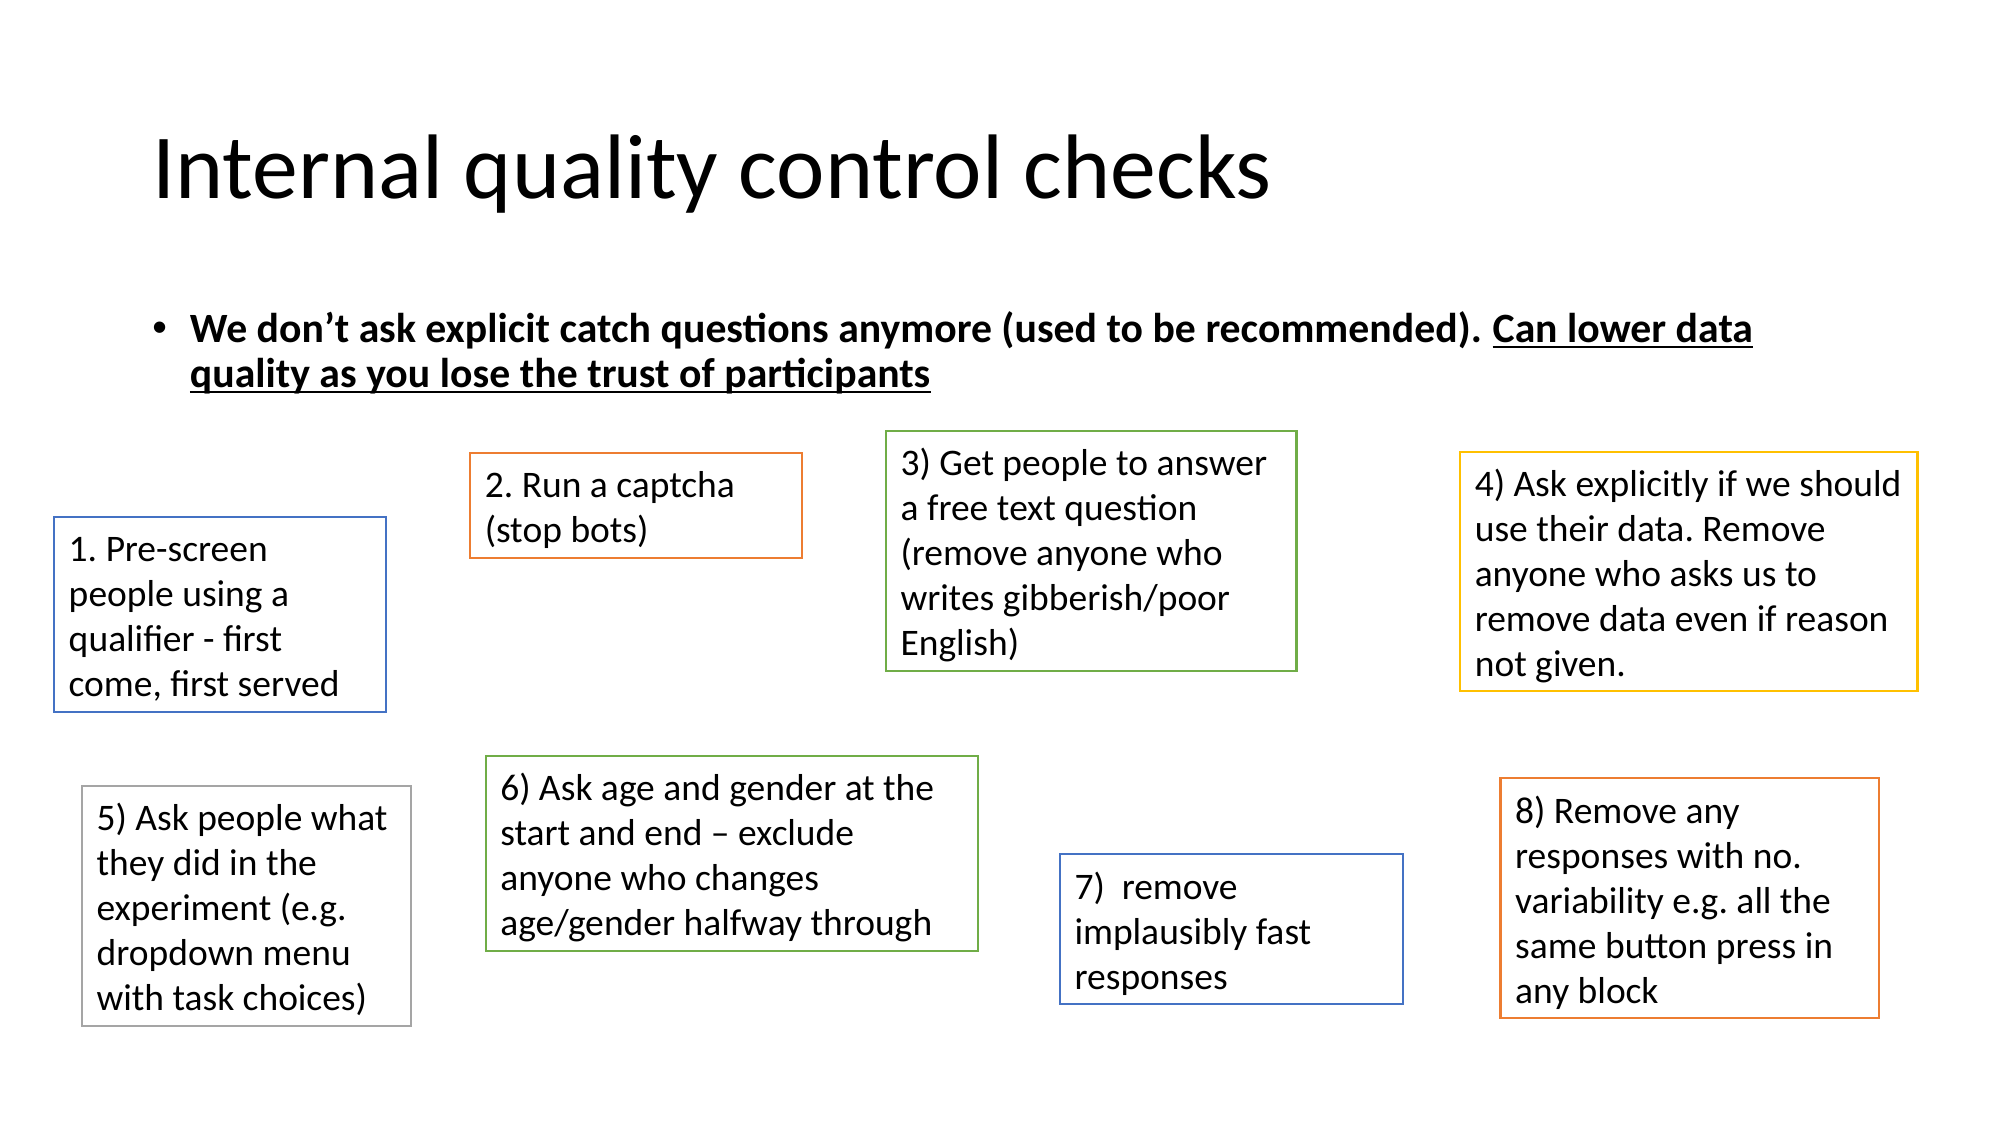

# Internal quality control checks
We don’t ask explicit catch questions anymore (used to be recommended). Can lower data quality as you lose the trust of participants
3) Get people to answer a free text question (remove anyone who writes gibberish/poor English)
4) Ask explicitly if we should use their data. Remove anyone who asks us to remove data even if reason not given.
2. Run a captcha (stop bots)
1. Pre-screen people using a qualifier - first come, first served
6) Ask age and gender at the start and end – exclude anyone who changes age/gender halfway through
8) Remove any responses with no. variability e.g. all the same button press in any block
5) Ask people what they did in the experiment (e.g. dropdown menu with task choices)
7)  remove implausibly fast responses